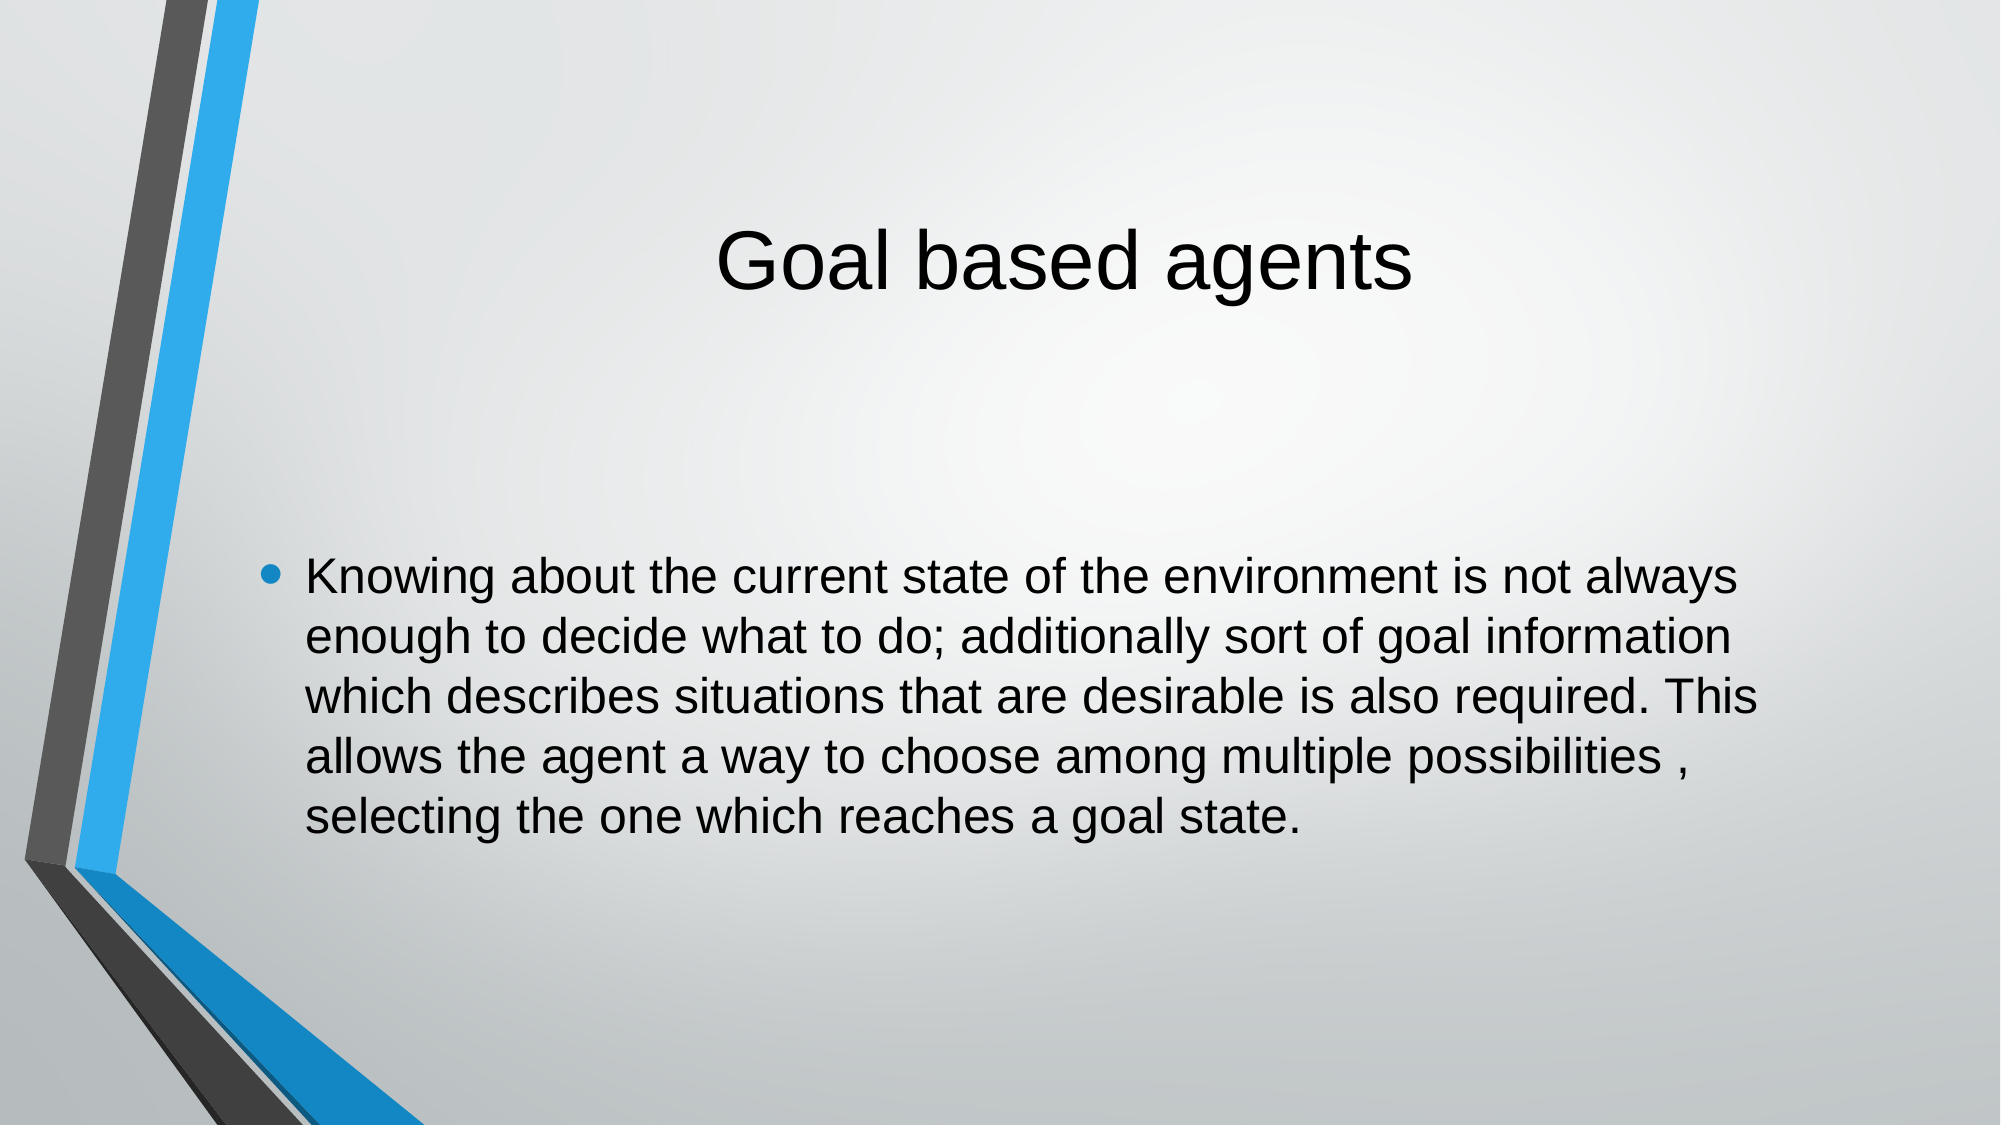

# Goal based agents
Knowing about the current state of the environment is not always enough to decide what to do; additionally sort of goal information which describes situations that are desirable is also required. This  allows the agent a way to choose among multiple possibilities , selecting the one which reaches a goal state.